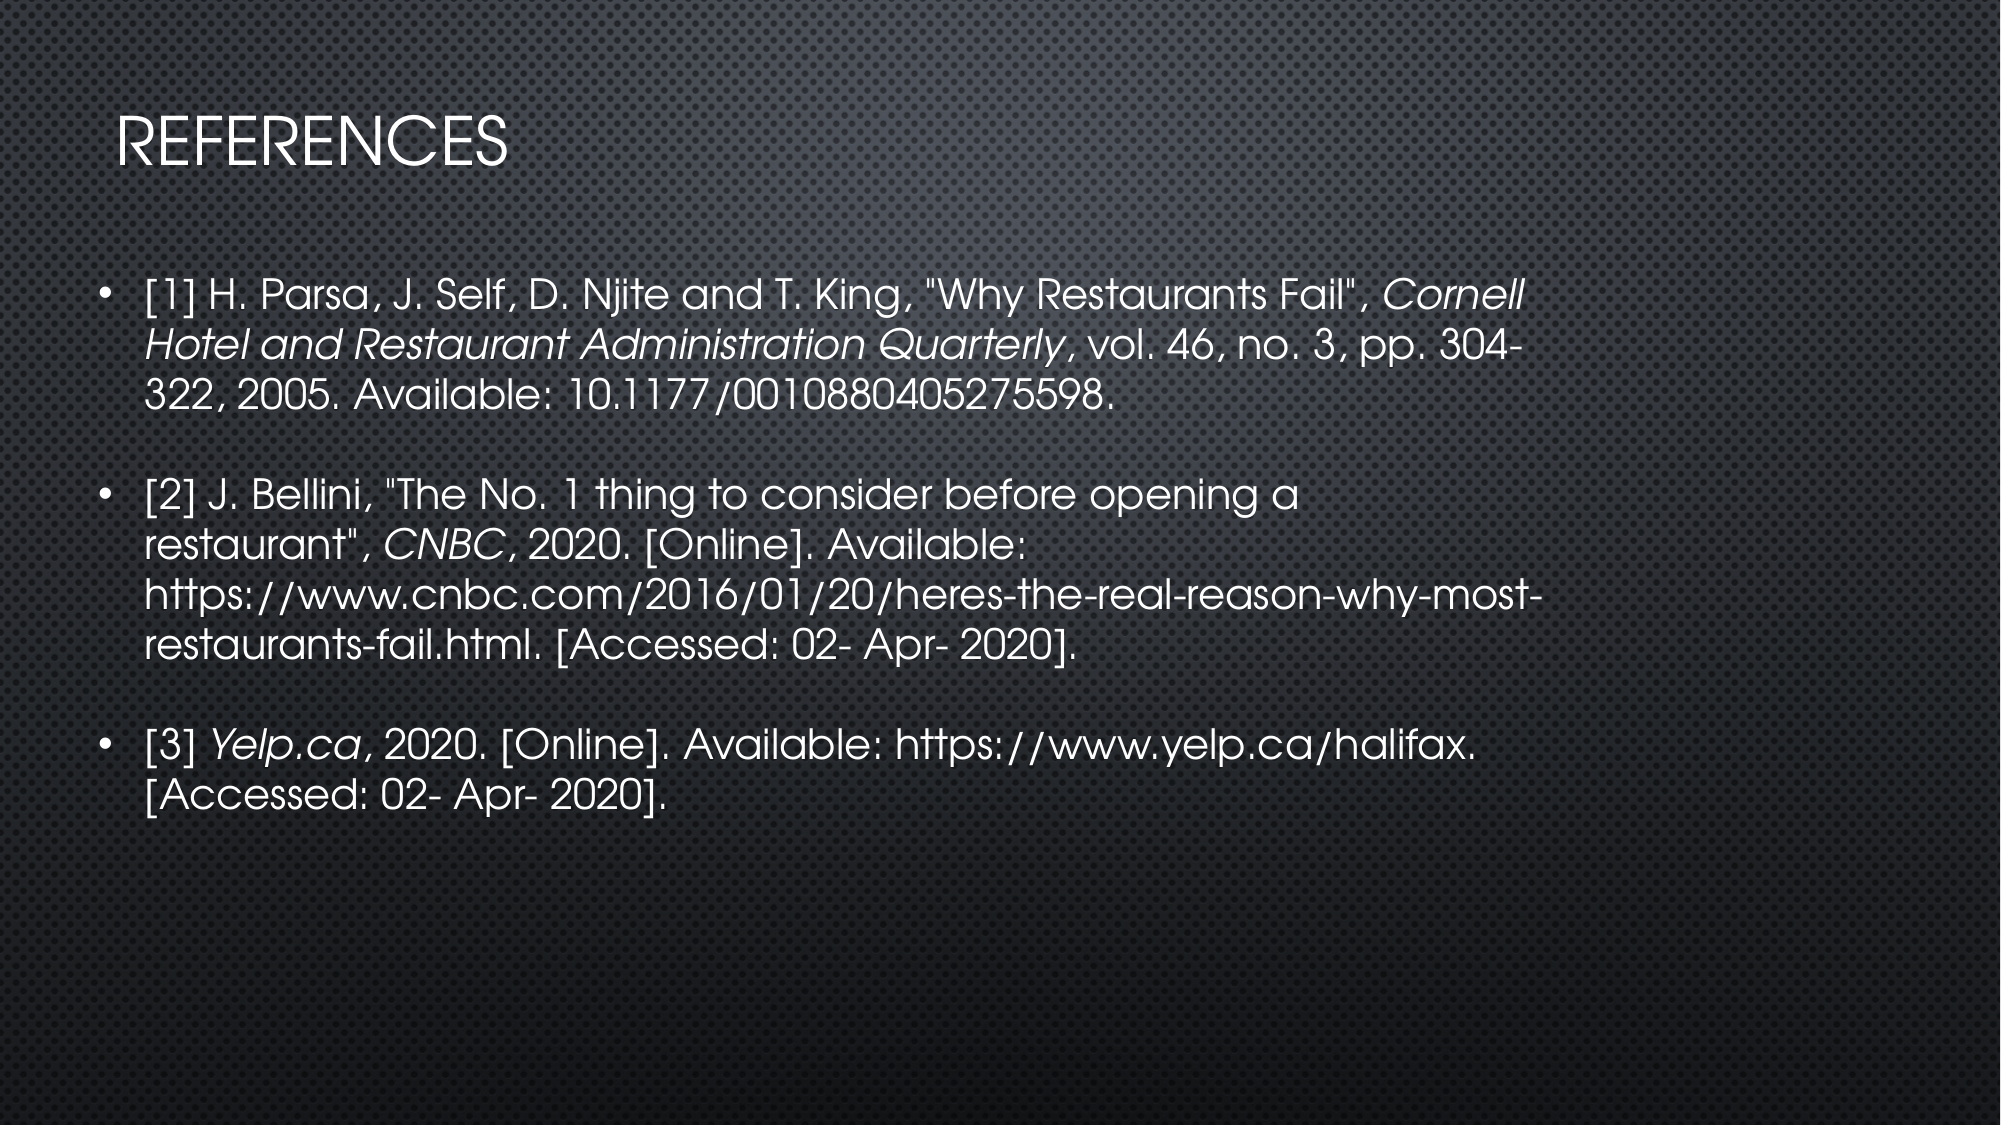

# References
[1] H. Parsa, J. Self, D. Njite and T. King, "Why Restaurants Fail", Cornell Hotel and Restaurant Administration Quarterly, vol. 46, no. 3, pp. 304-322, 2005. Available: 10.1177/0010880405275598.

[2] J. Bellini, "The No. 1 thing to consider before opening a restaurant", CNBC, 2020. [Online]. Available: https://www.cnbc.com/2016/01/20/heres-the-real-reason-why-most-restaurants-fail.html. [Accessed: 02- Apr- 2020].

[3] Yelp.ca, 2020. [Online]. Available: https://www.yelp.ca/halifax. [Accessed: 02- Apr- 2020].